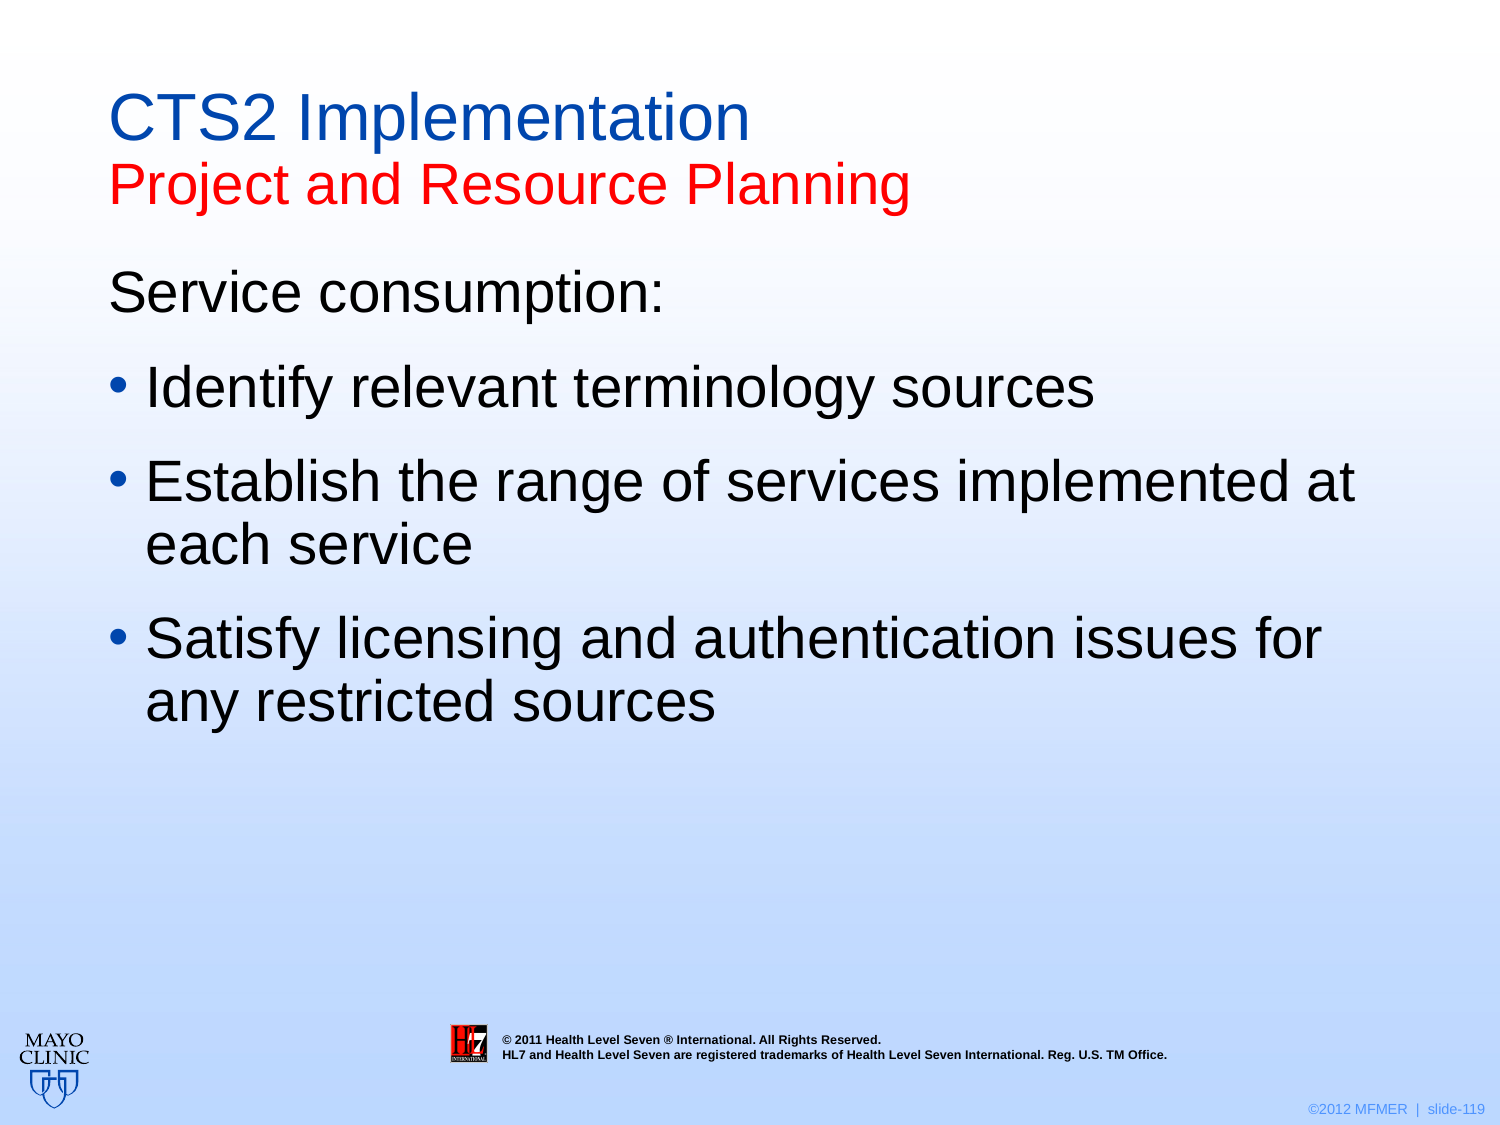

# CTS2 Implementation Project and Resource Planning
Service consumption:
Identify relevant terminology sources
Establish the range of services implemented at each service
Satisfy licensing and authentication issues for any restricted sources